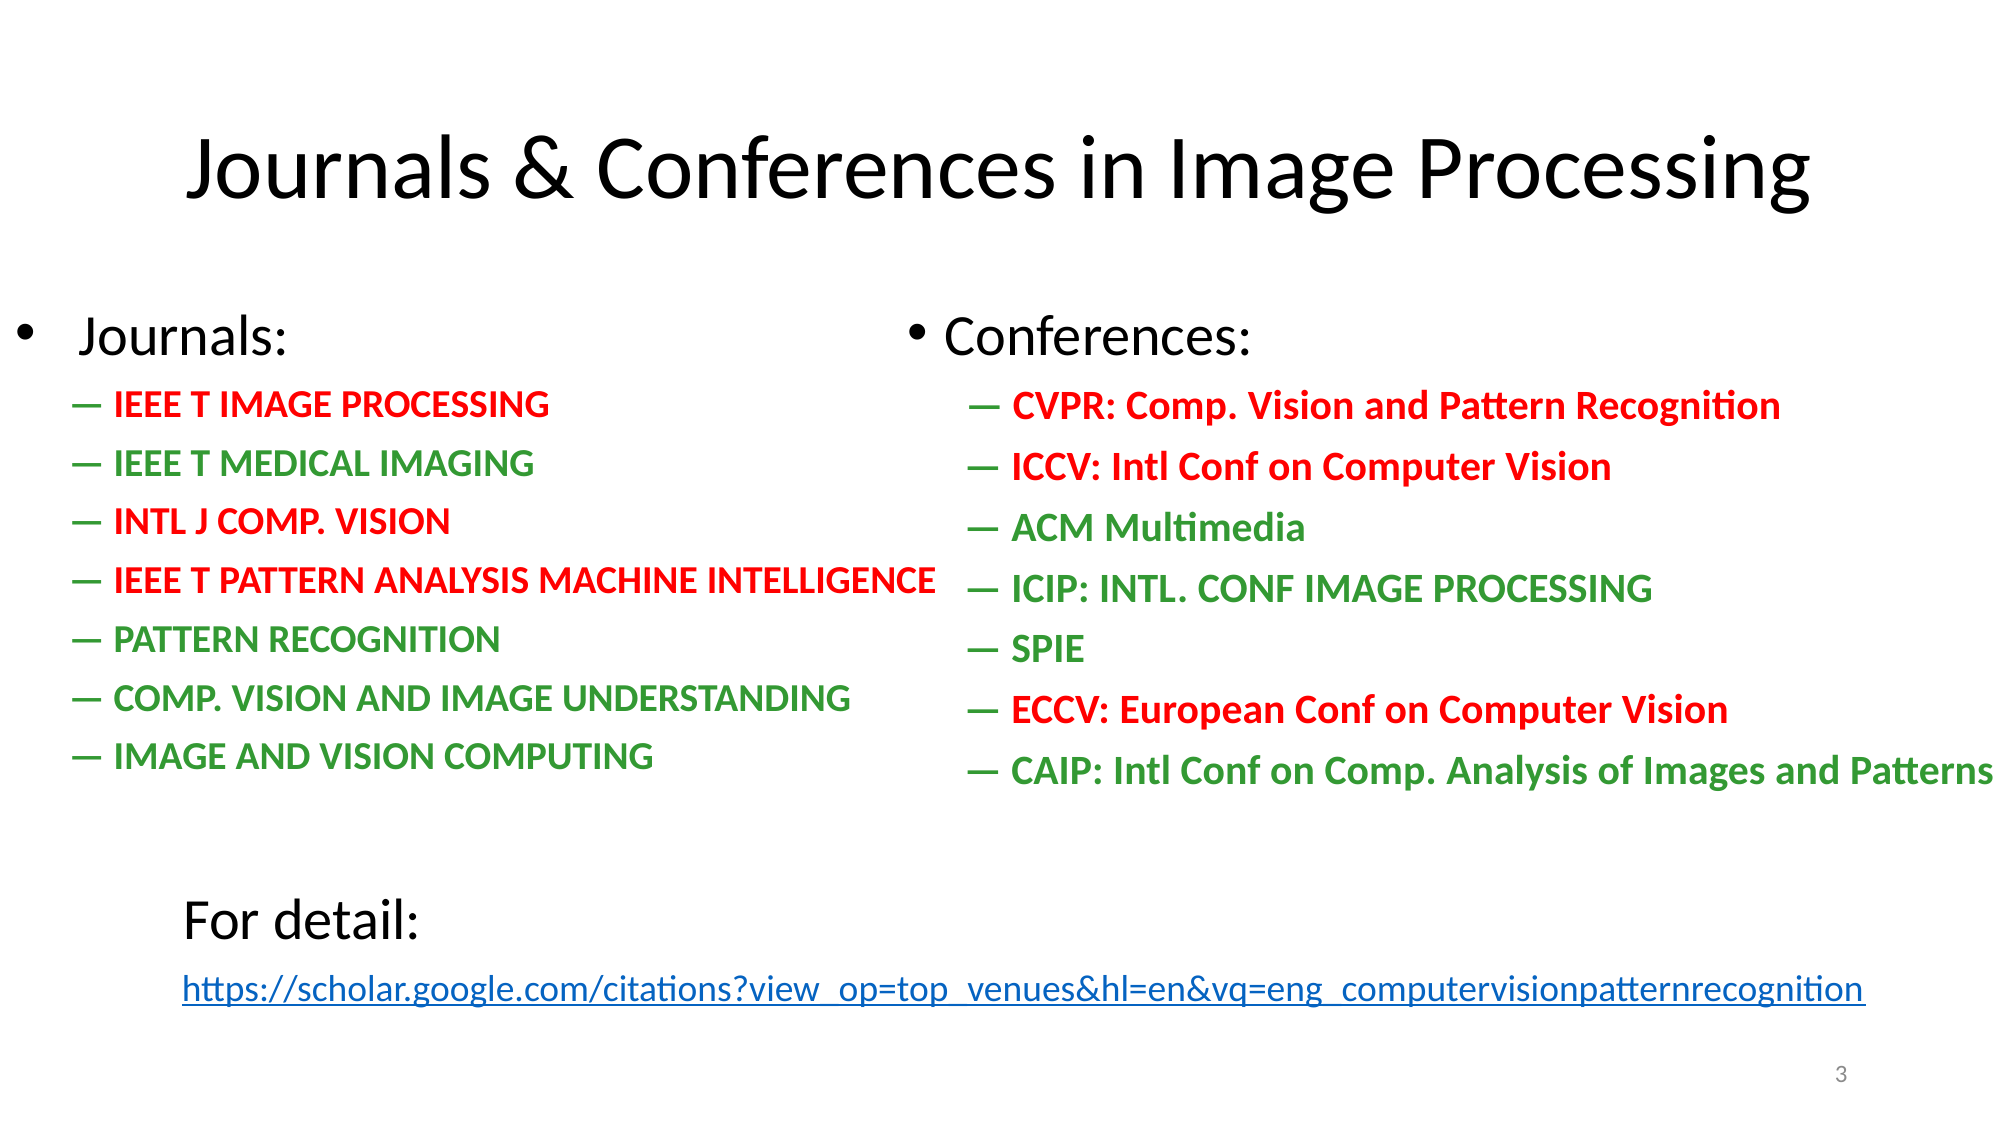

# Journals & Conferences in Image Processing
  Journals:
      — IEEE T IMAGE PROCESSING
      — IEEE T MEDICAL IMAGING
      — INTL J COMP. VISION
      — IEEE T PATTERN ANALYSIS MACHINE INTELLIGENCE
      — PATTERN RECOGNITION
      — COMP. VISION AND IMAGE UNDERSTANDING
      — IMAGE AND VISION COMPUTING
Conferences:
         — CVPR: Comp. Vision and Pattern Recognition
      — ICCV: Intl Conf on Computer Vision
      — ACM Multimedia
      — ICIP: INTL. CONF IMAGE PROCESSING
      — SPIE
      — ECCV: European Conf on Computer Vision
      — CAIP: Intl Conf on Comp. Analysis of Images and Patterns

For detail:
https://scholar.google.com/citations?view_op=top_venues&hl=en&vq=eng_computervisionpatternrecognition
3